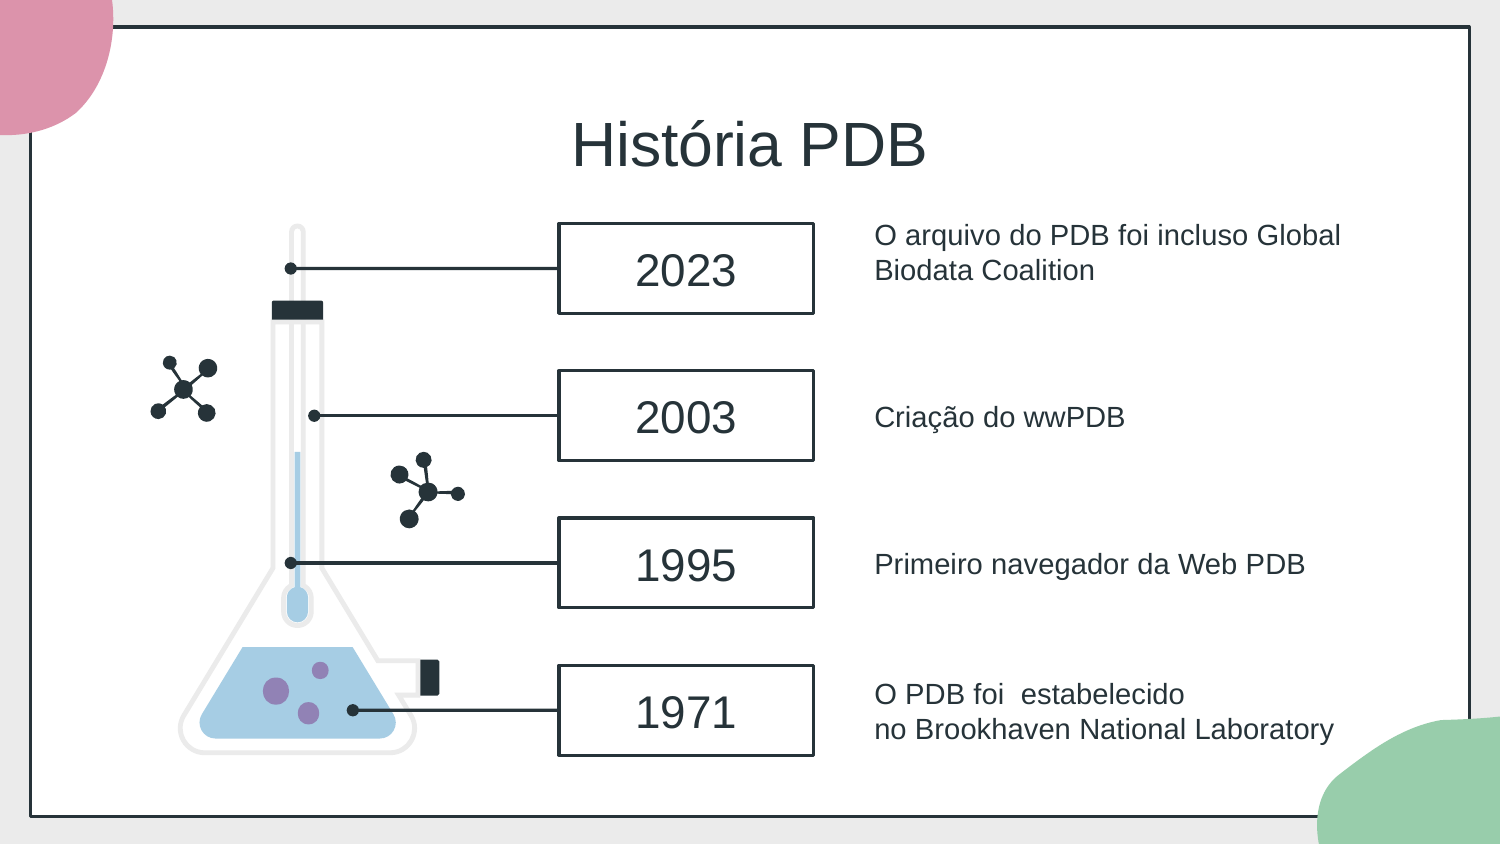

# História PDB

2023
O arquivo do PDB foi incluso Global Biodata Coalition

2003
Criação do wwPDB

1995
Primeiro navegador da Web PDB
1971
O PDB foi  estabelecido no Brookhaven National Laboratory